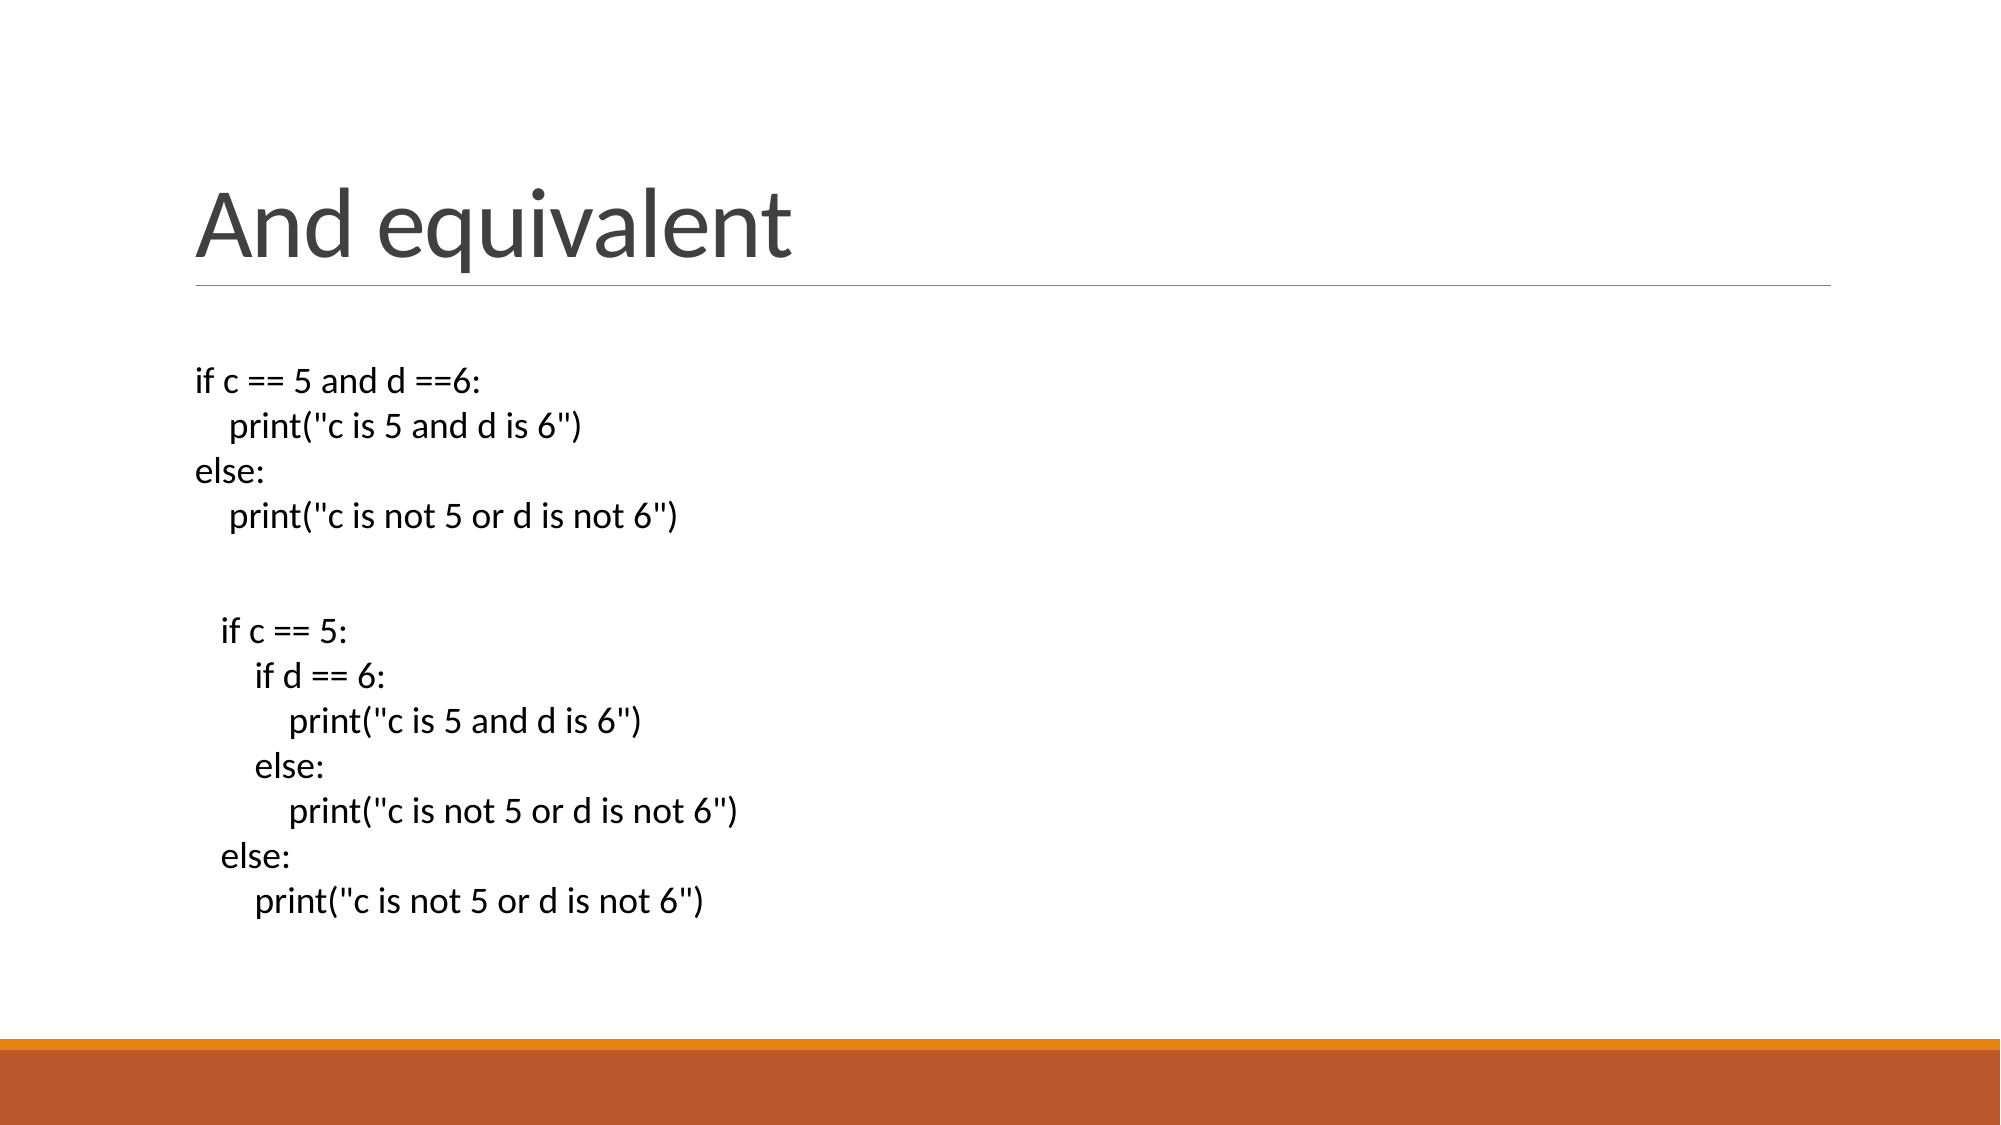

# And equivalent
if c == 5 and d ==6:
    print("c is 5 and d is 6")
else:
    print("c is not 5 or d is not 6")
if c == 5:
    if d == 6:
        print("c is 5 and d is 6")
    else:
        print("c is not 5 or d is not 6")
else:
    print("c is not 5 or d is not 6")